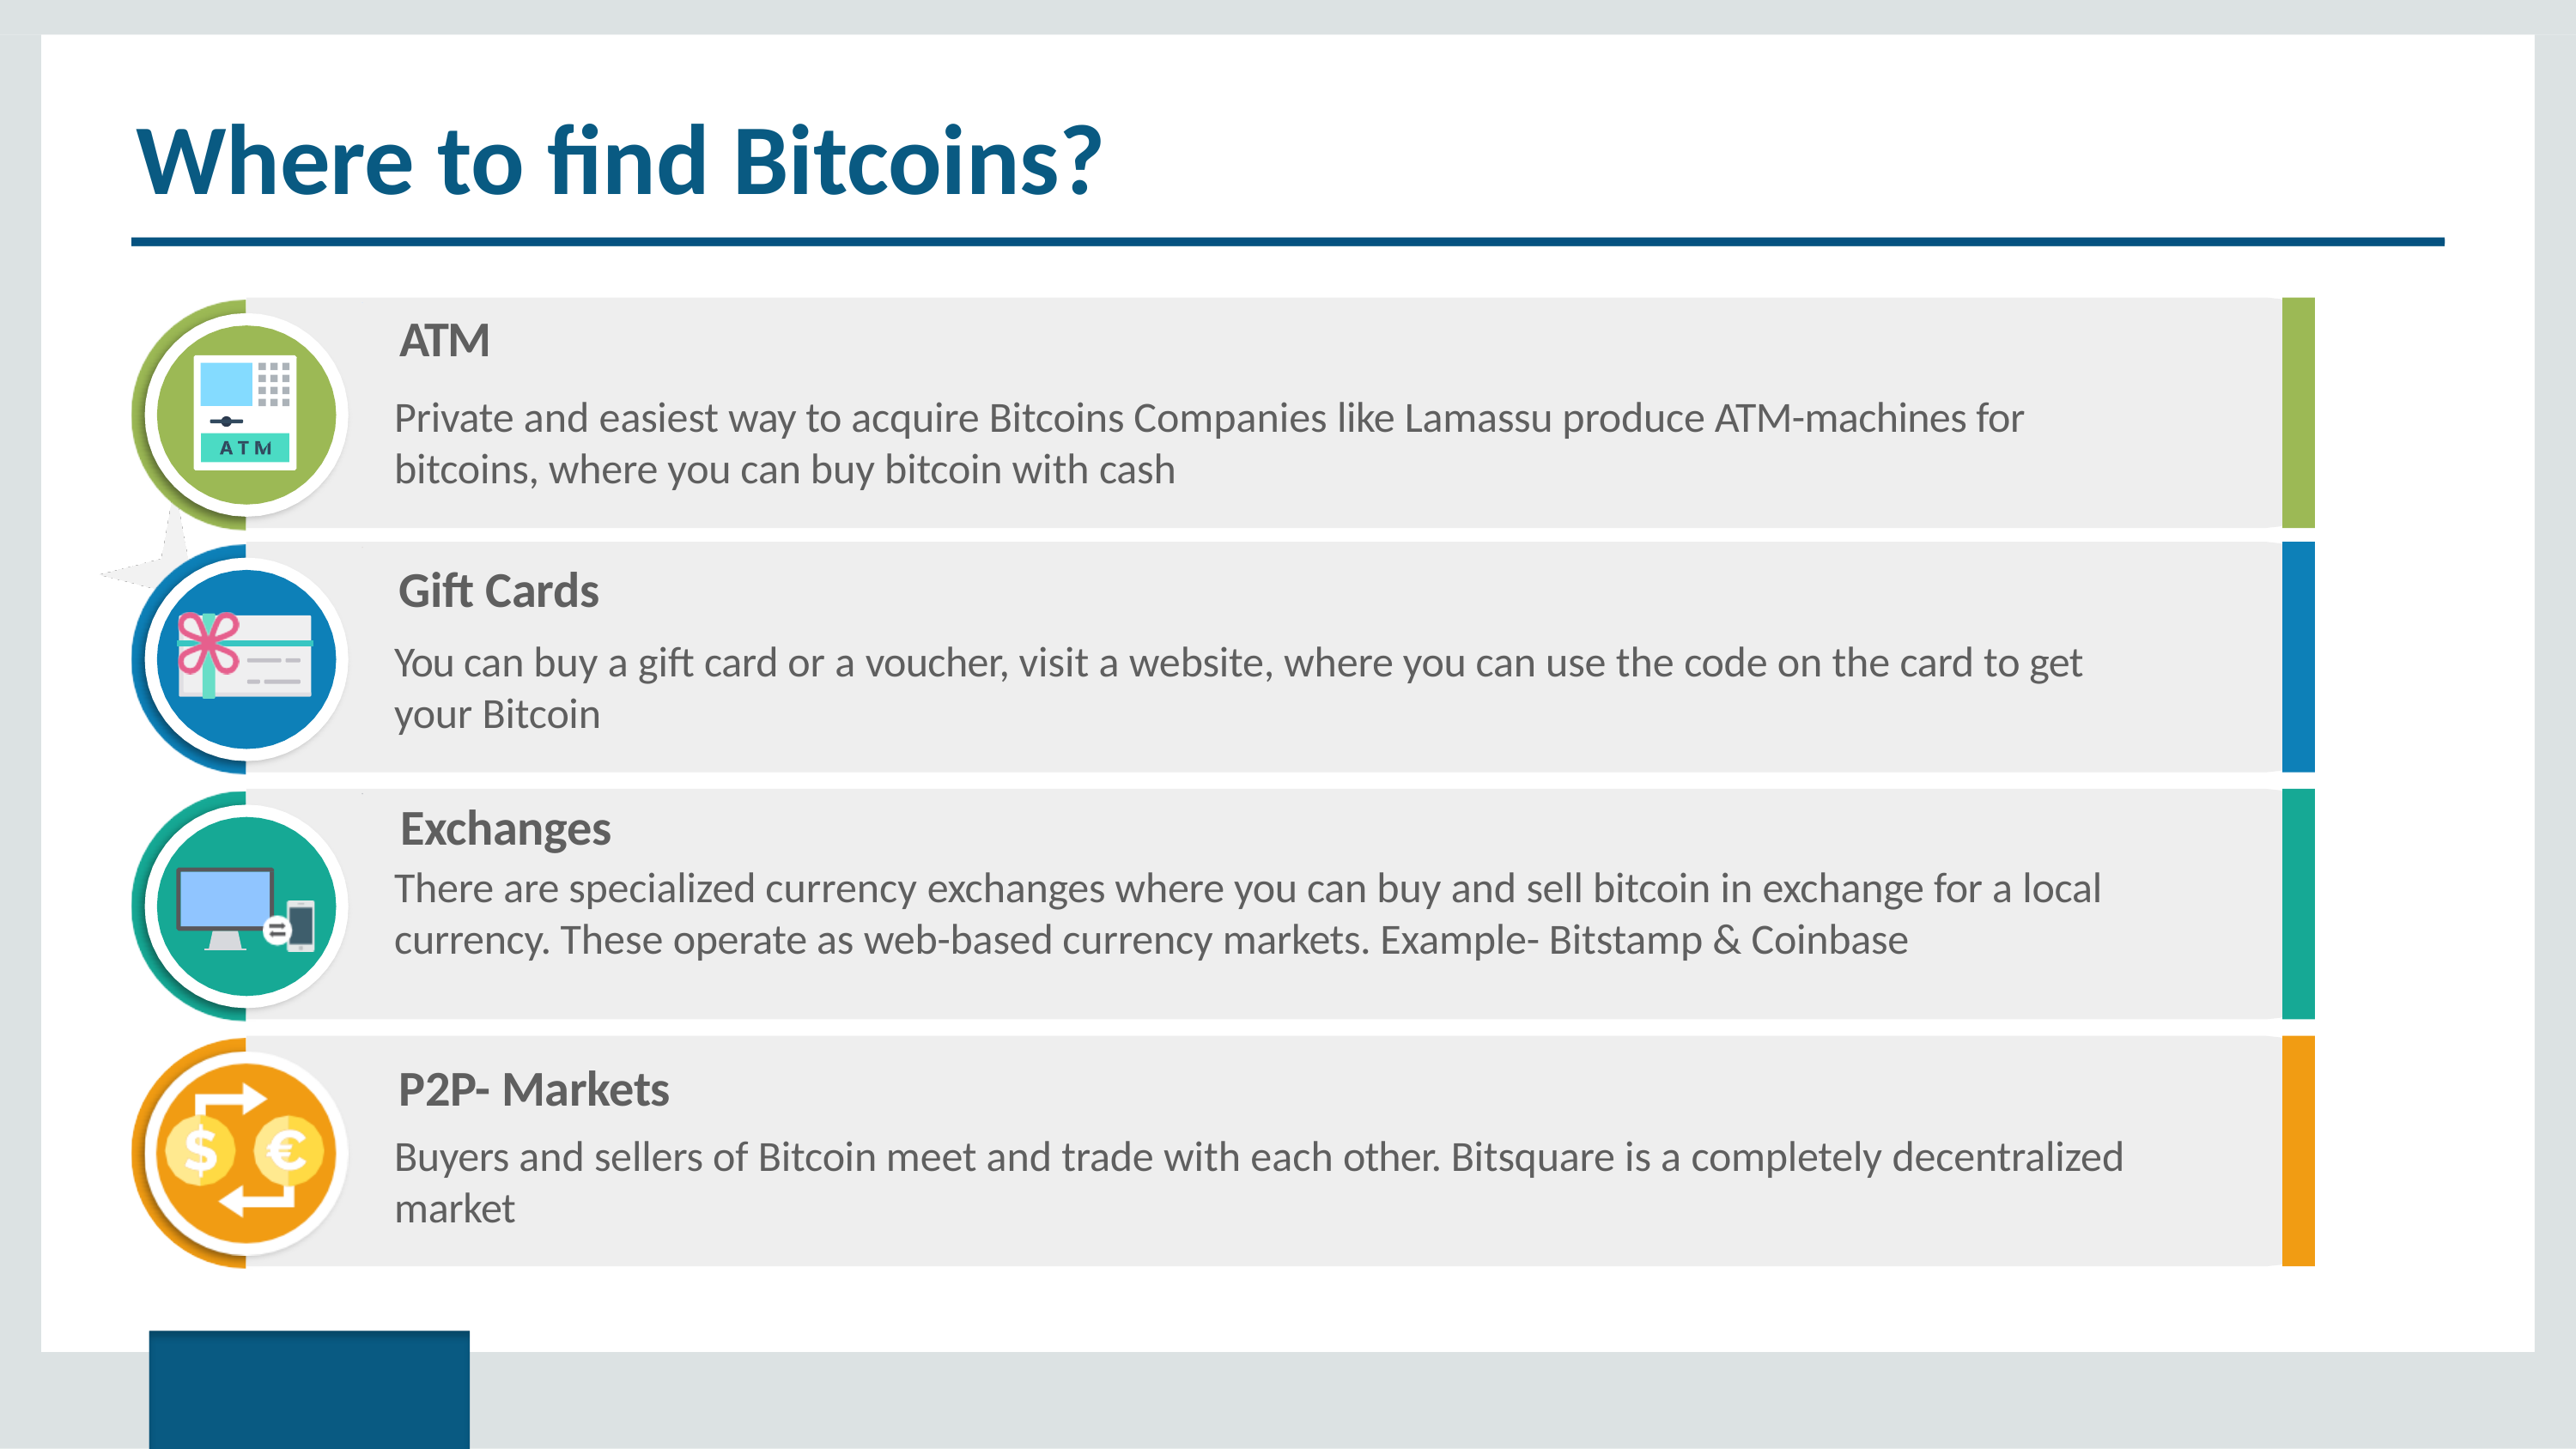

# Where to find Bitcoins?

ATM
Private and easiest way to acquire Bitcoins Companies like Lamassu produce ATM-machines for  bitcoins, where you can buy bitcoin with cash

Gift Cards
You can buy a gift card or a voucher, visit a website, where you can use the code on the card to get  your Bitcoin

Exchanges
There are specialized currency exchanges where you can buy and sell bitcoin in exchange for a local  currency. These operate as web-based currency markets. Example- Bitstamp & Coinbase

P2P- Markets
Buyers and sellers of Bitcoin meet and trade with each other. Bitsquare is a completely decentralized
market